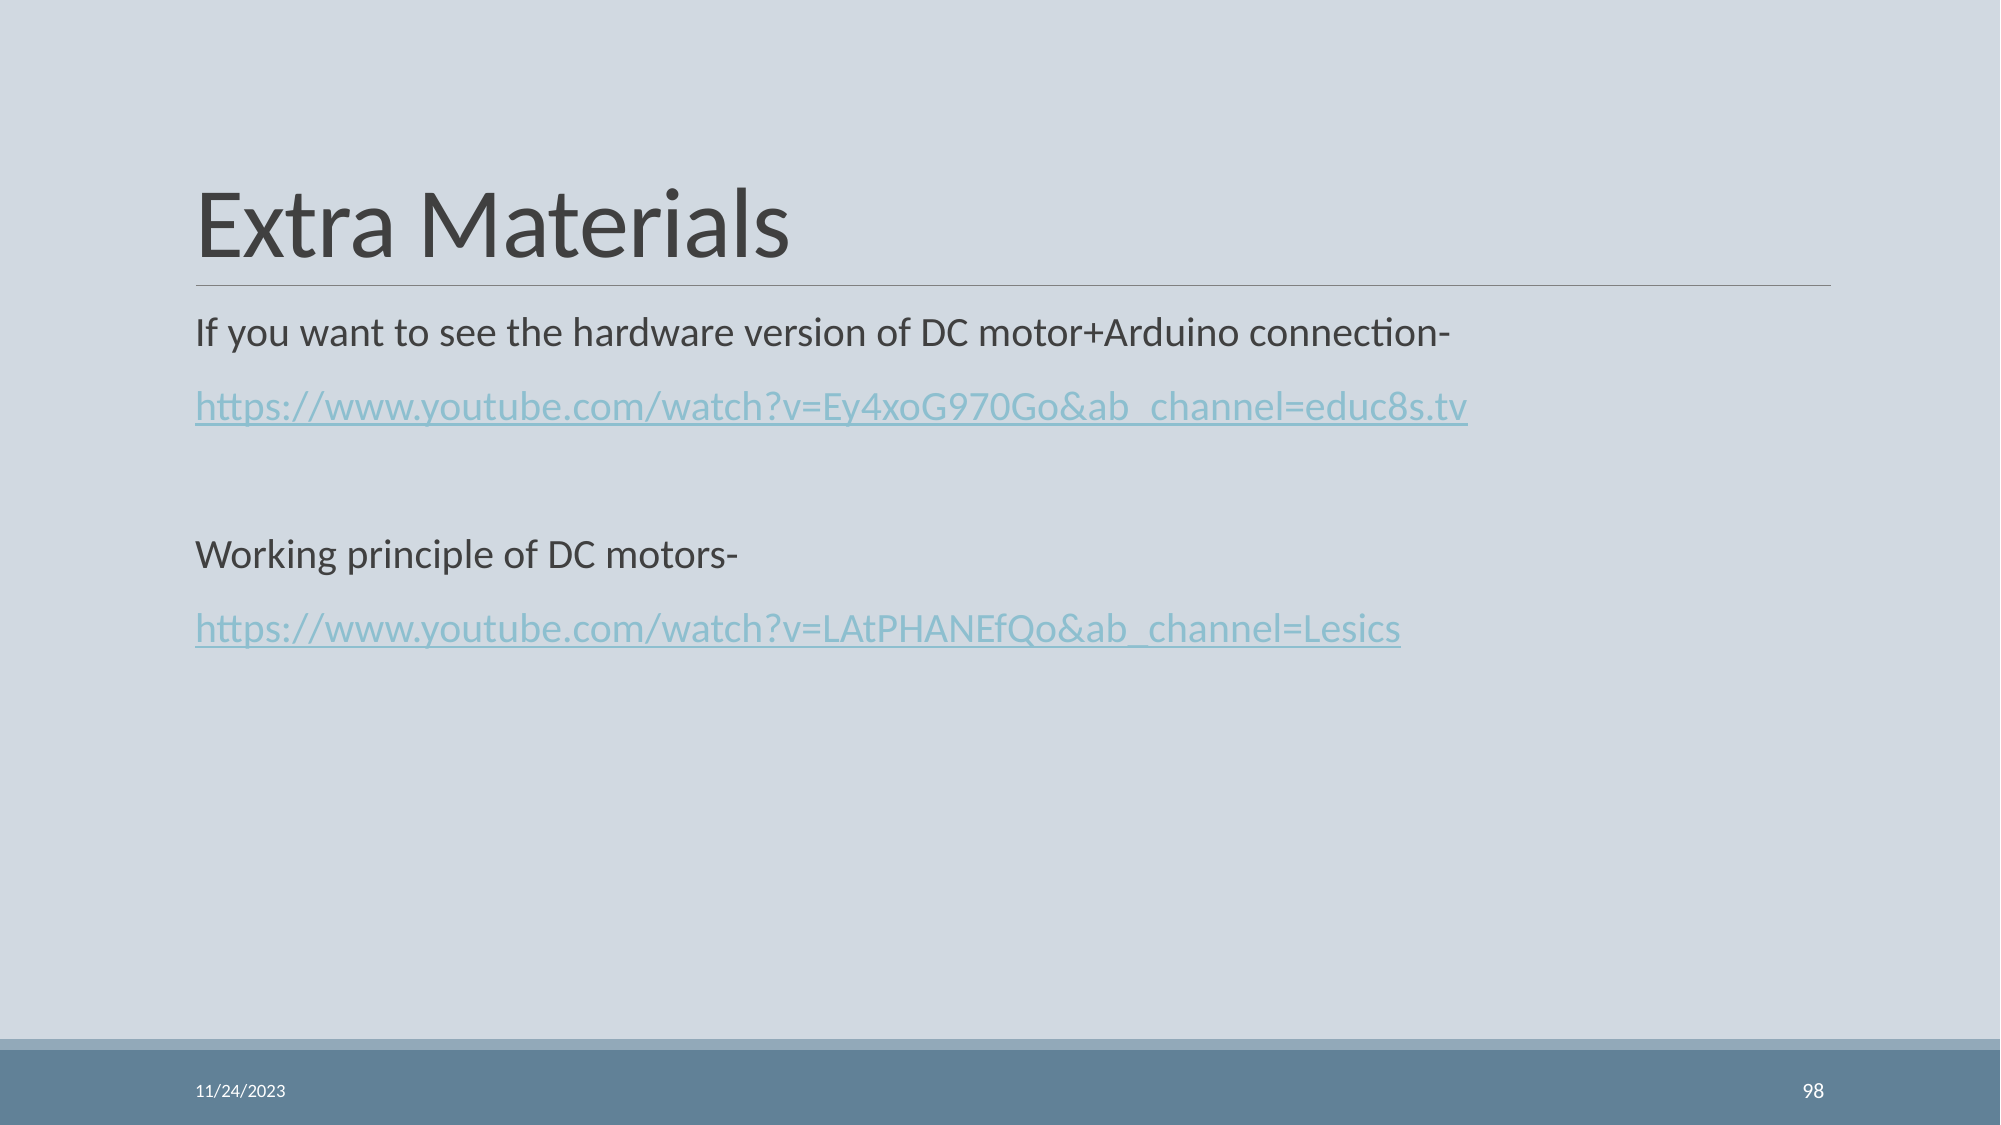

# Extra Materials
If you want to see the hardware version of DC motor+Arduino connection-
https://www.youtube.com/watch?v=Ey4xoG970Go&ab_channel=educ8s.tv

Working principle of DC motors-
https://www.youtube.com/watch?v=LAtPHANEfQo&ab_channel=Lesics

11/24/2023
98